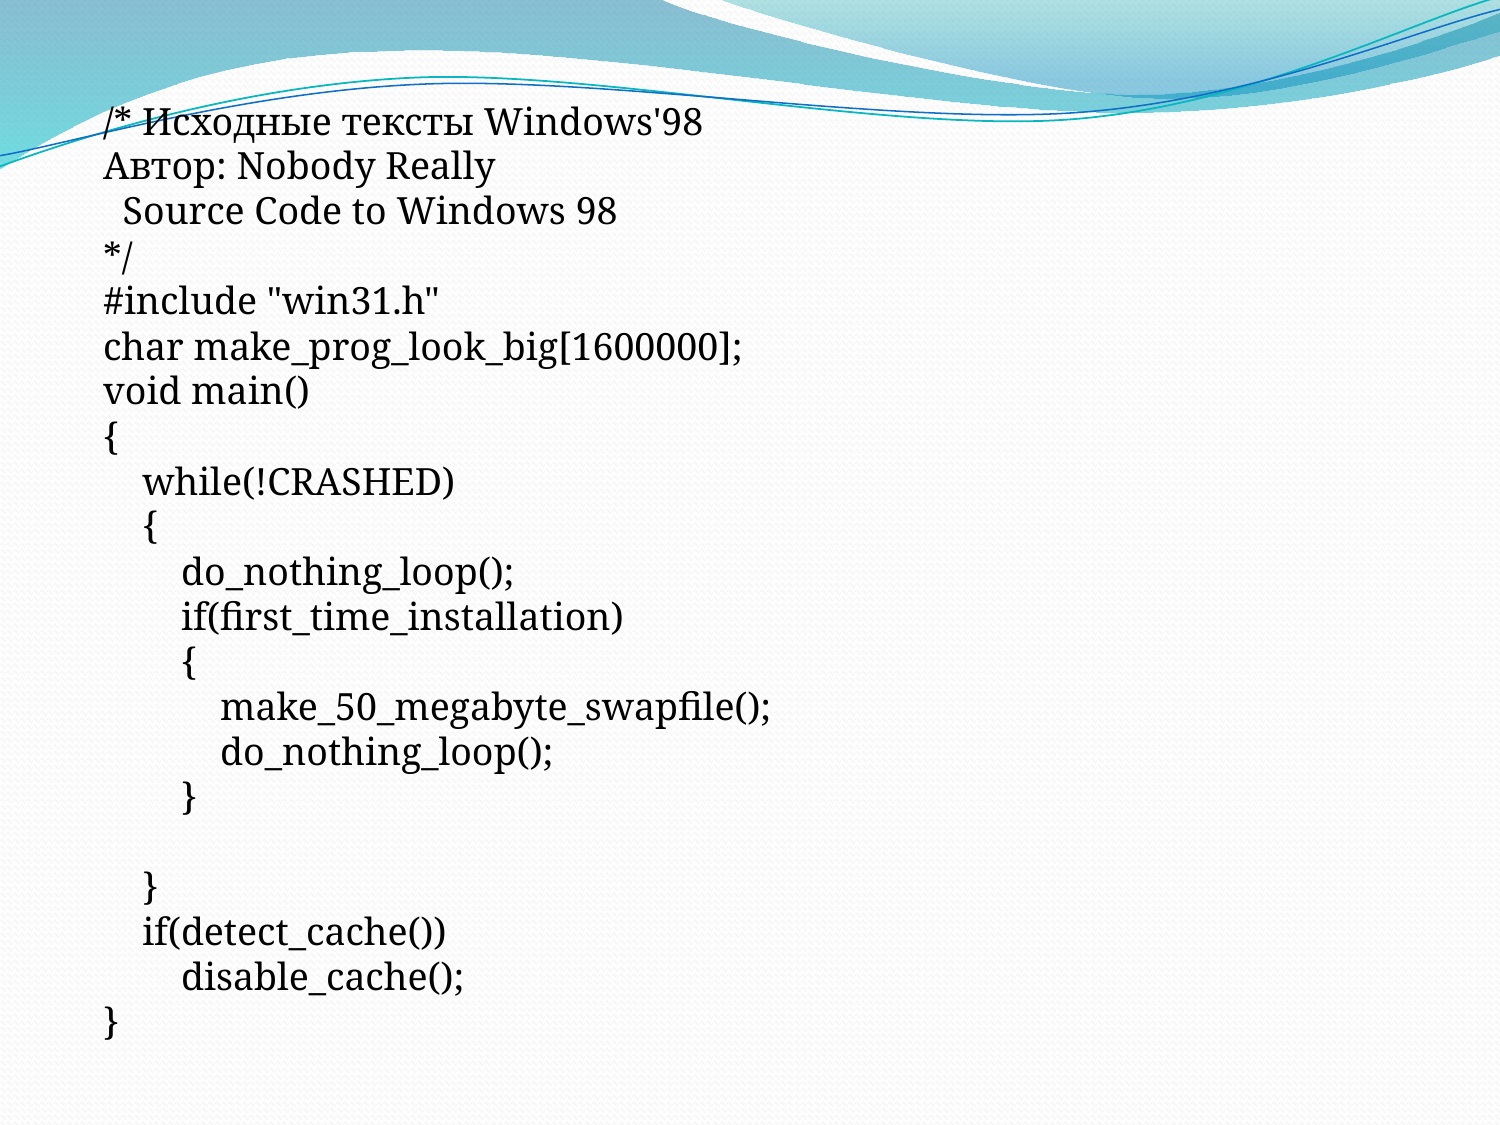

/* Исходные тексты Windows'98
Автор: Nobody Really
  Source Code to Windows 98
*/
#include "win31.h"
char make_prog_look_big[1600000];
void main()
{
    while(!CRASHED)
    {
        do_nothing_loop();
        if(first_time_installation)
        {
            make_50_megabyte_swapfile();
            do_nothing_loop();
        }

    }
    if(detect_cache())
        disable_cache();
}